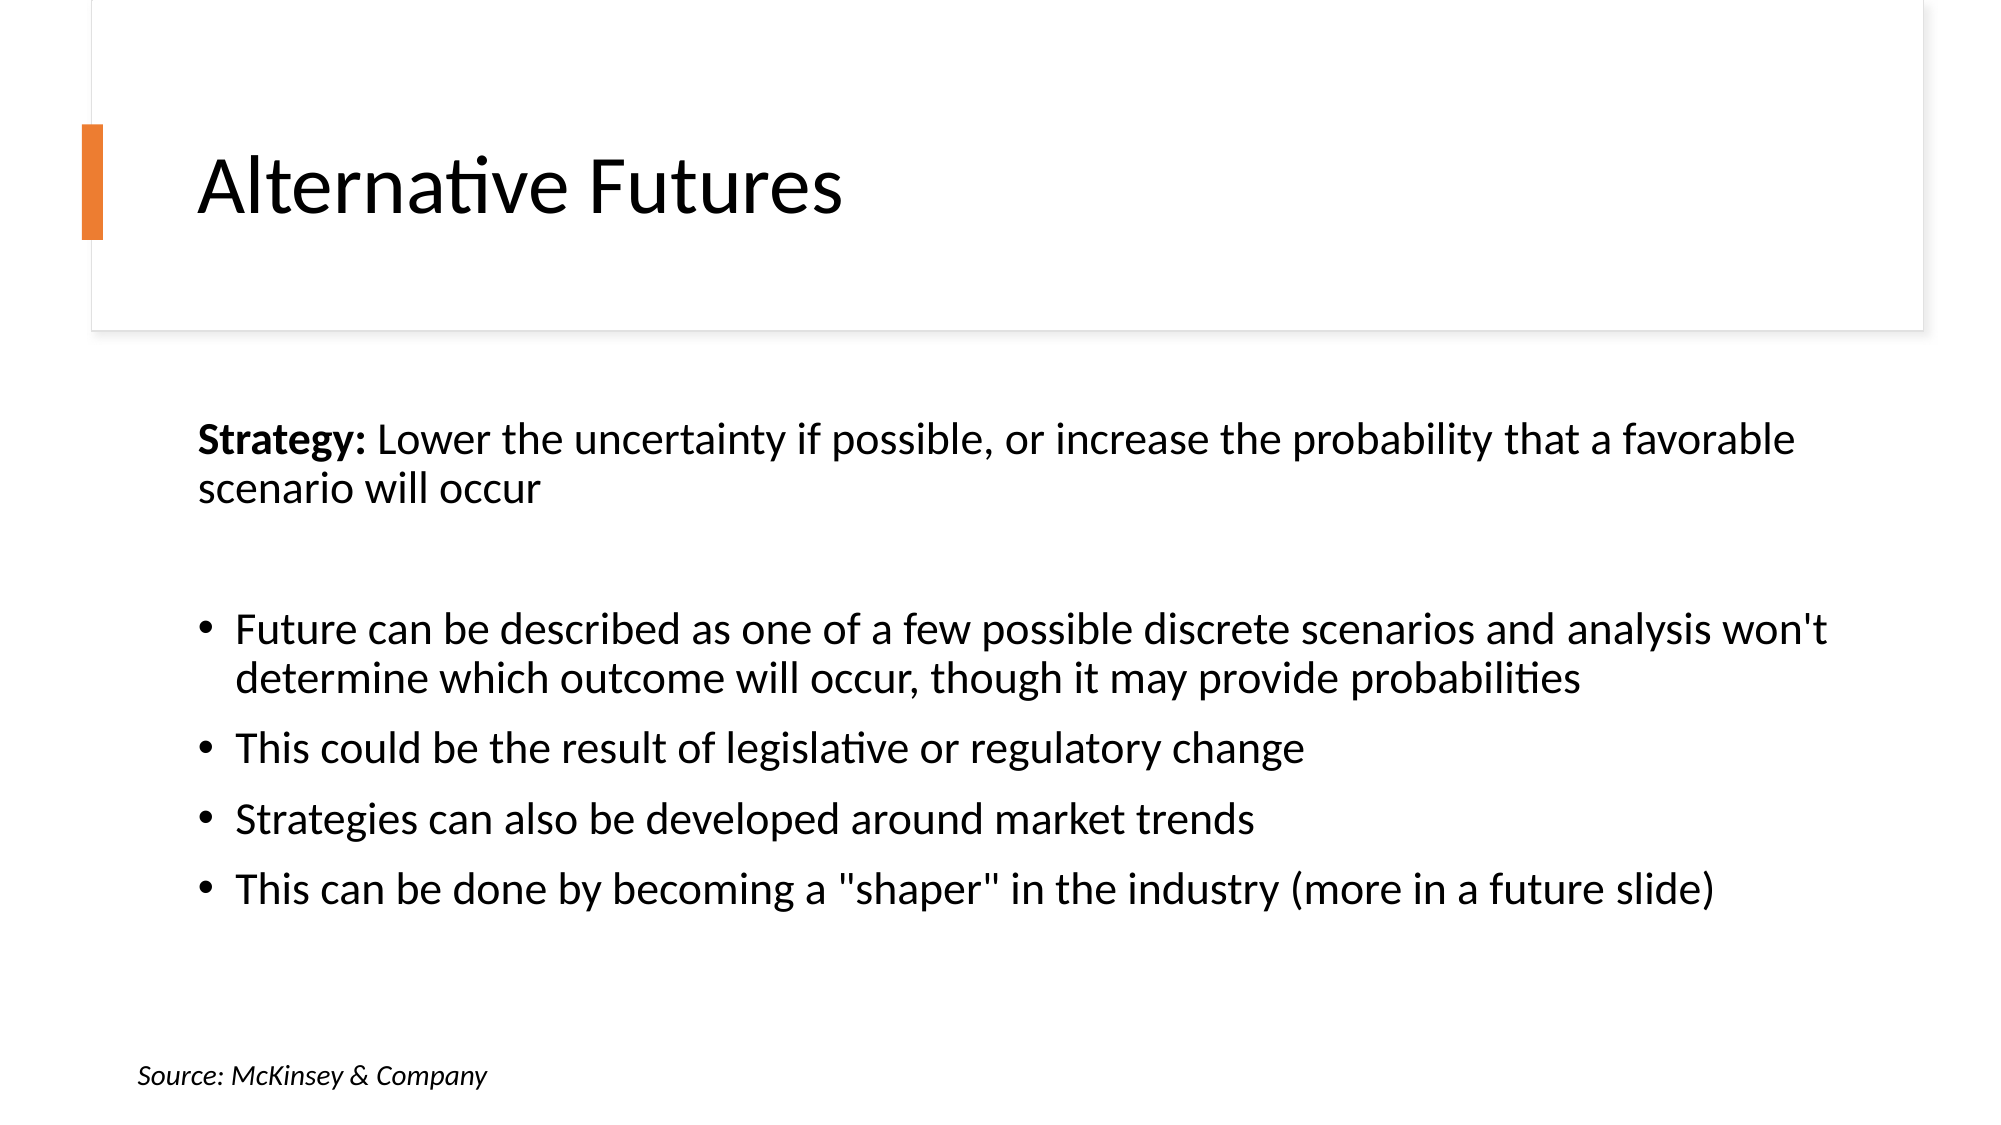

# Alternative Futures

Strategy: Lower the uncertainty if possible, or increase the probability that a favorable scenario will occur

Future can be described as one of a few possible discrete scenarios and analysis won't determine which outcome will occur, though it may provide probabilities
This could be the result of legislative or regulatory change
Strategies can also be developed around market trends
This can be done by becoming a "shaper" in the industry (more in a future slide)

Source: McKinsey & Company